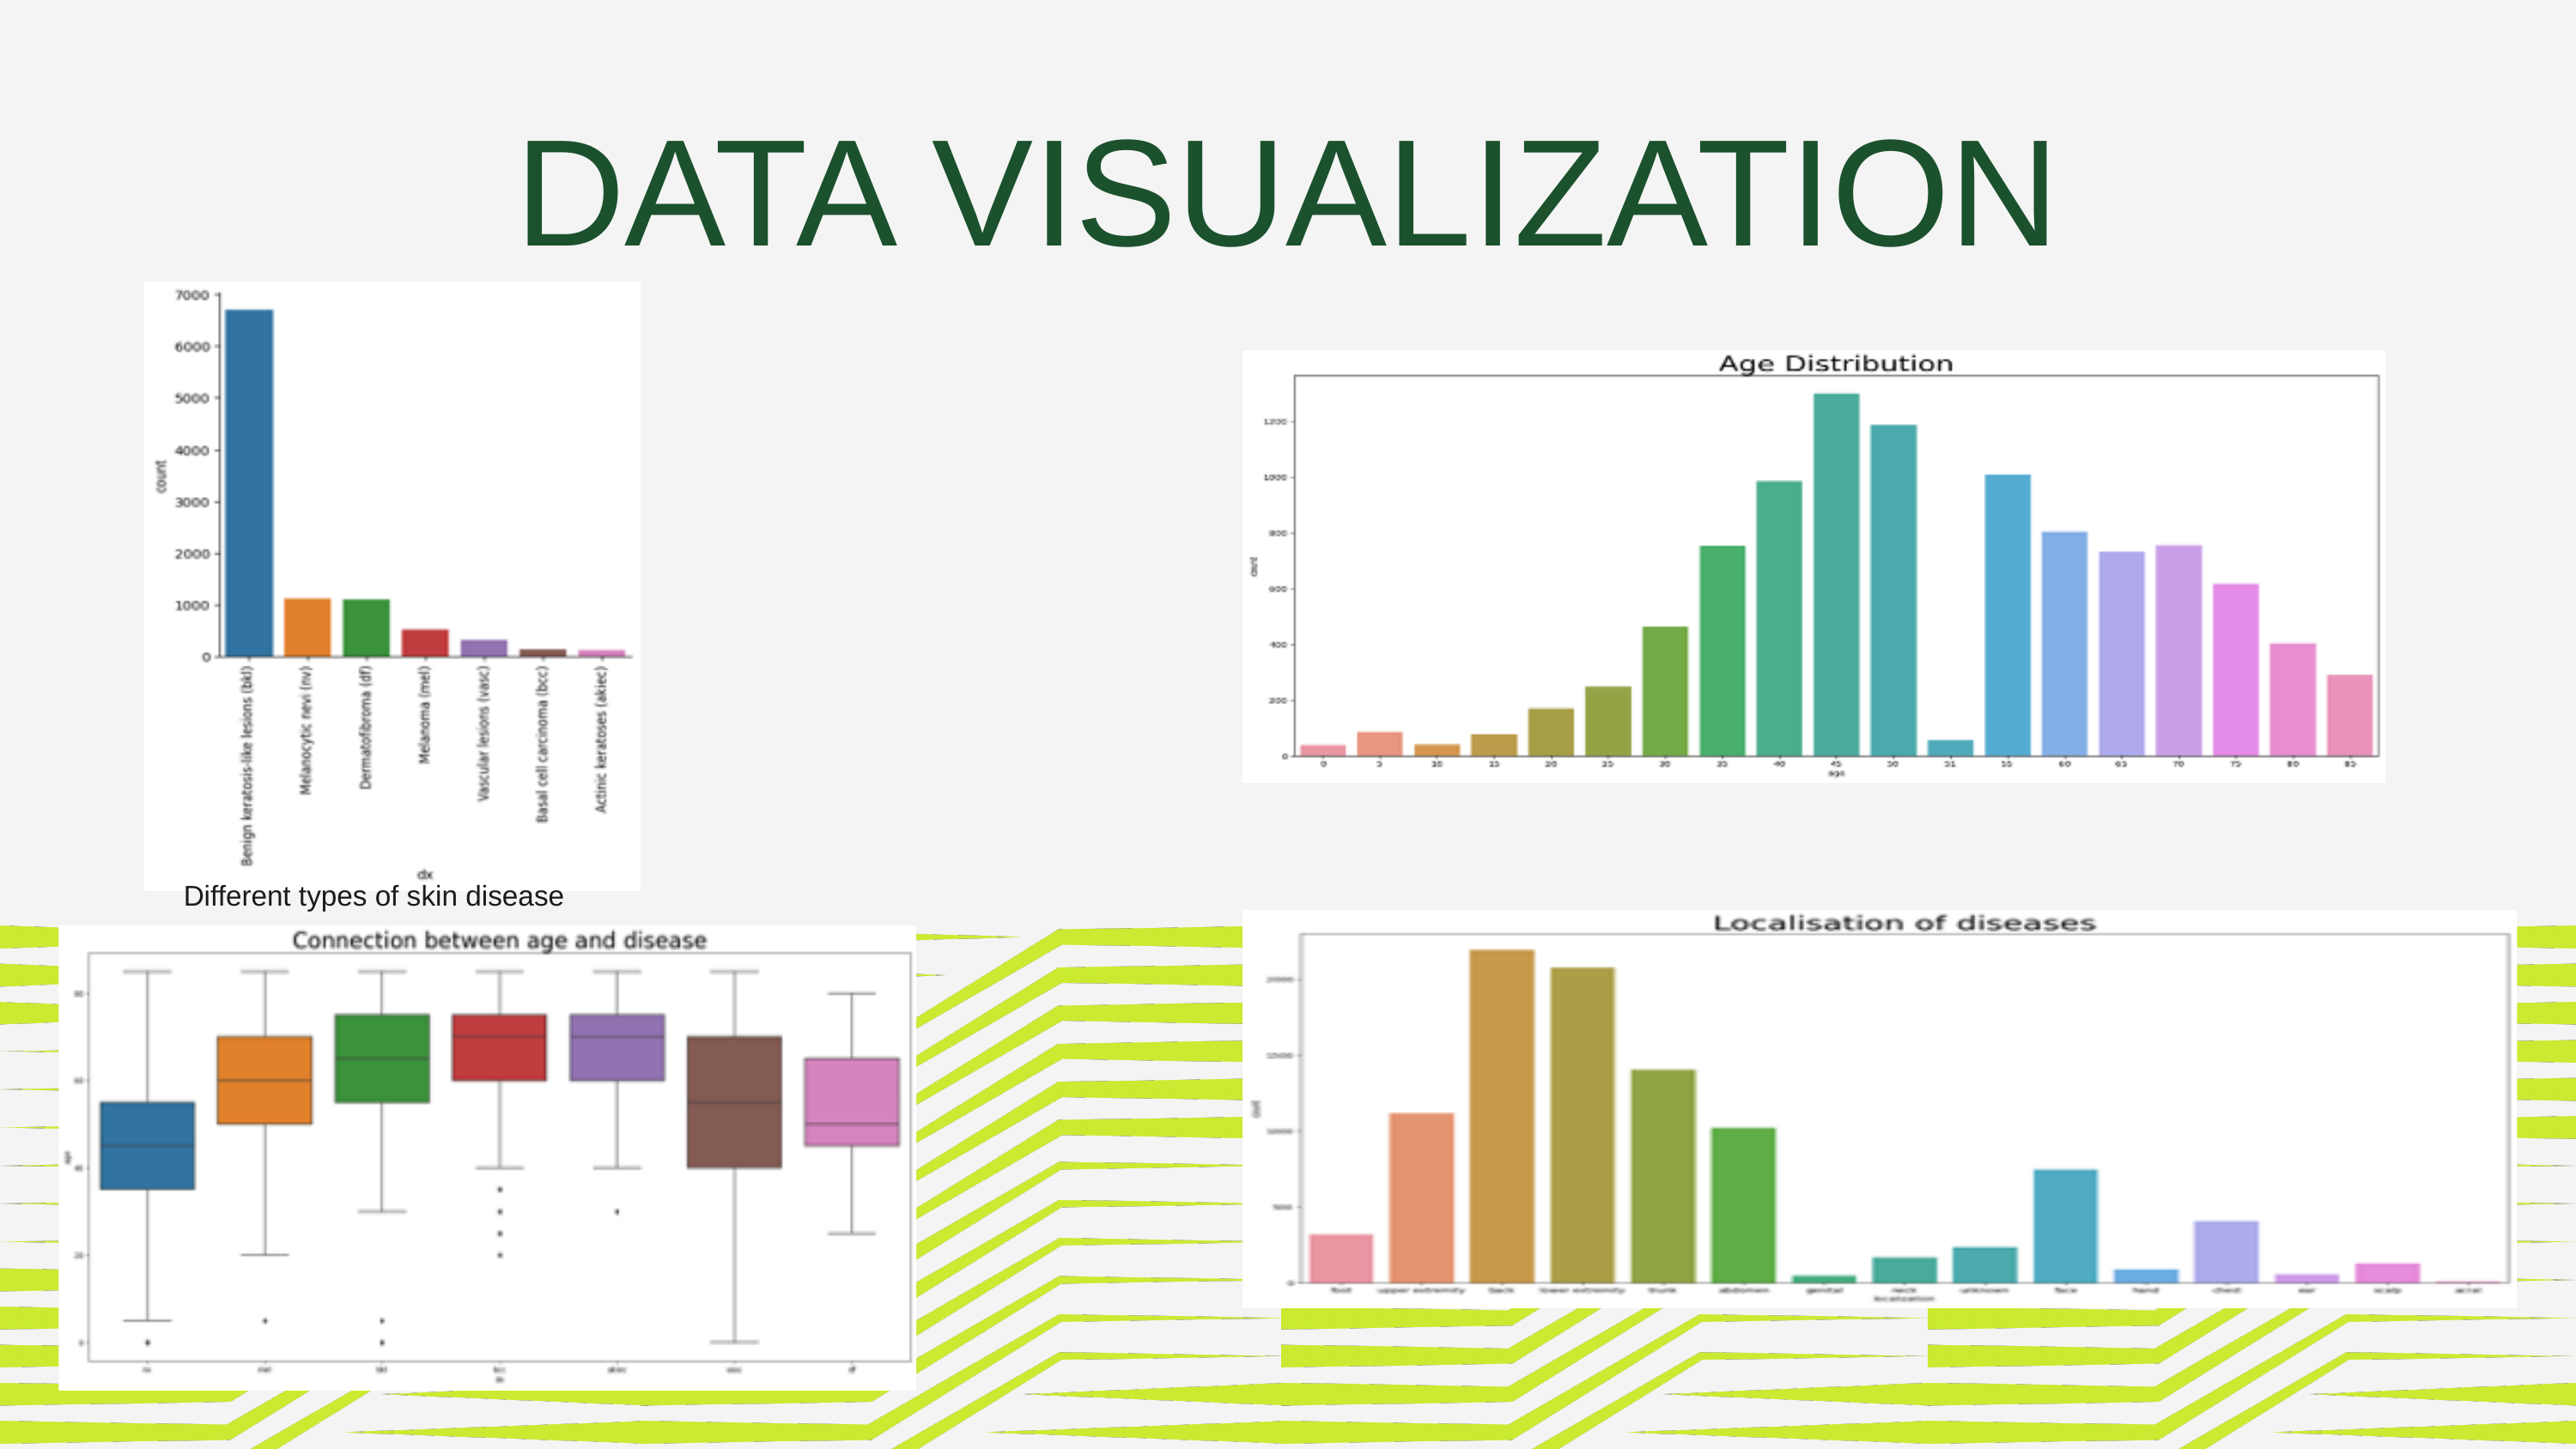

DATA VISUALIZATION

Different types of skin disease